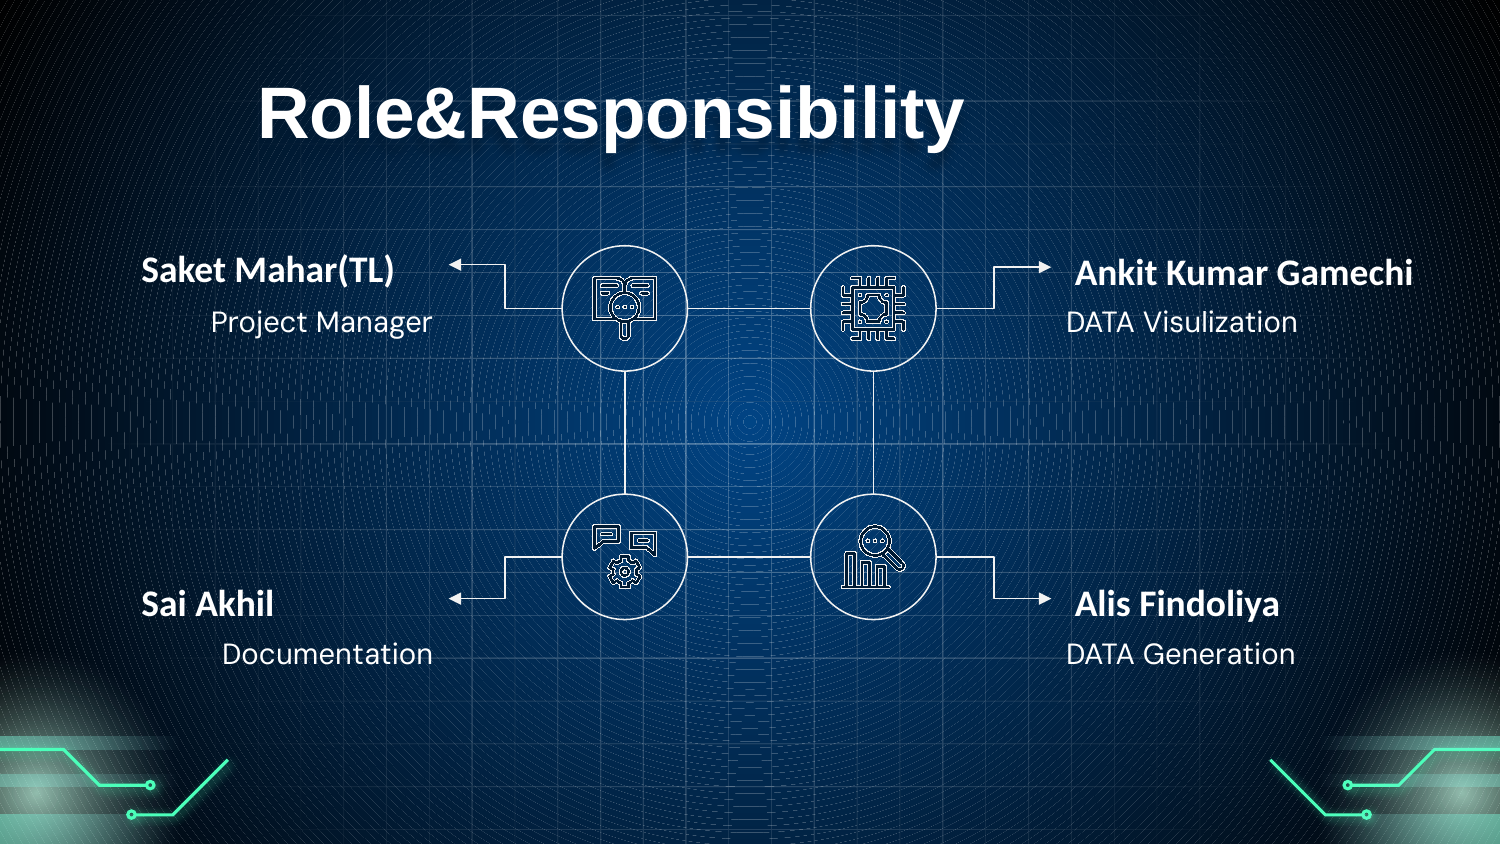

# Role&Responsibility

 Saket Mahar(TL)

 Ankit Kumar Gamechi

Project Manager
DATA Visulization

 Alis Findoliya

 Sai Akhil
DATA Generation
Documentation